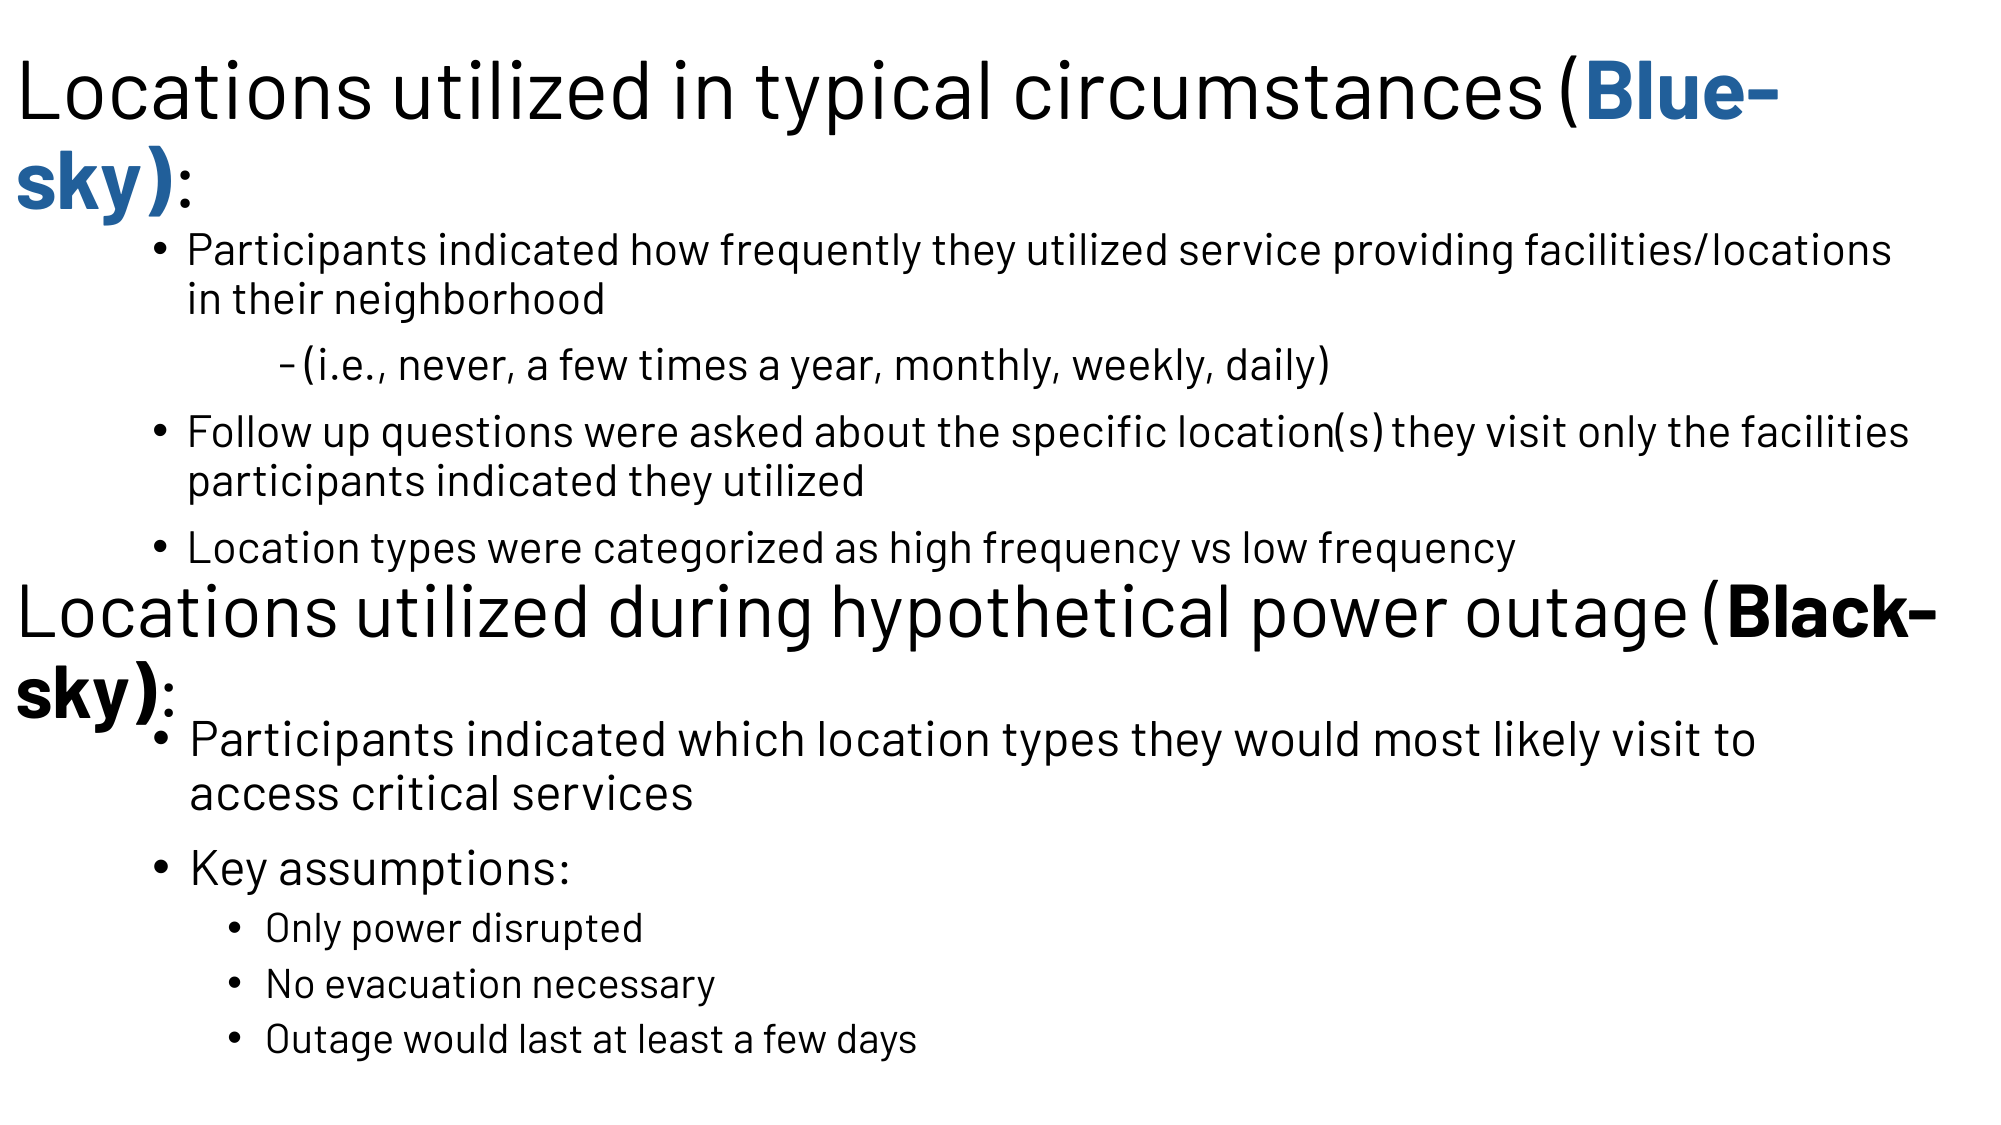

Locations utilized in typical circumstances (Blue-sky):
Participants indicated how frequently they utilized service providing facilities/locations in their neighborhood
	- (i.e., never, a few times a year, monthly, weekly, daily)
Follow up questions were asked about the specific location(s) they visit only the facilities participants indicated they utilized
Location types were categorized as high frequency vs low frequency

# Locations utilized during hypothetical power outage (Black-sky):
Participants indicated which location types they would most likely visit to access critical services
Key assumptions:
Only power disrupted
No evacuation necessary
Outage would last at least a few days